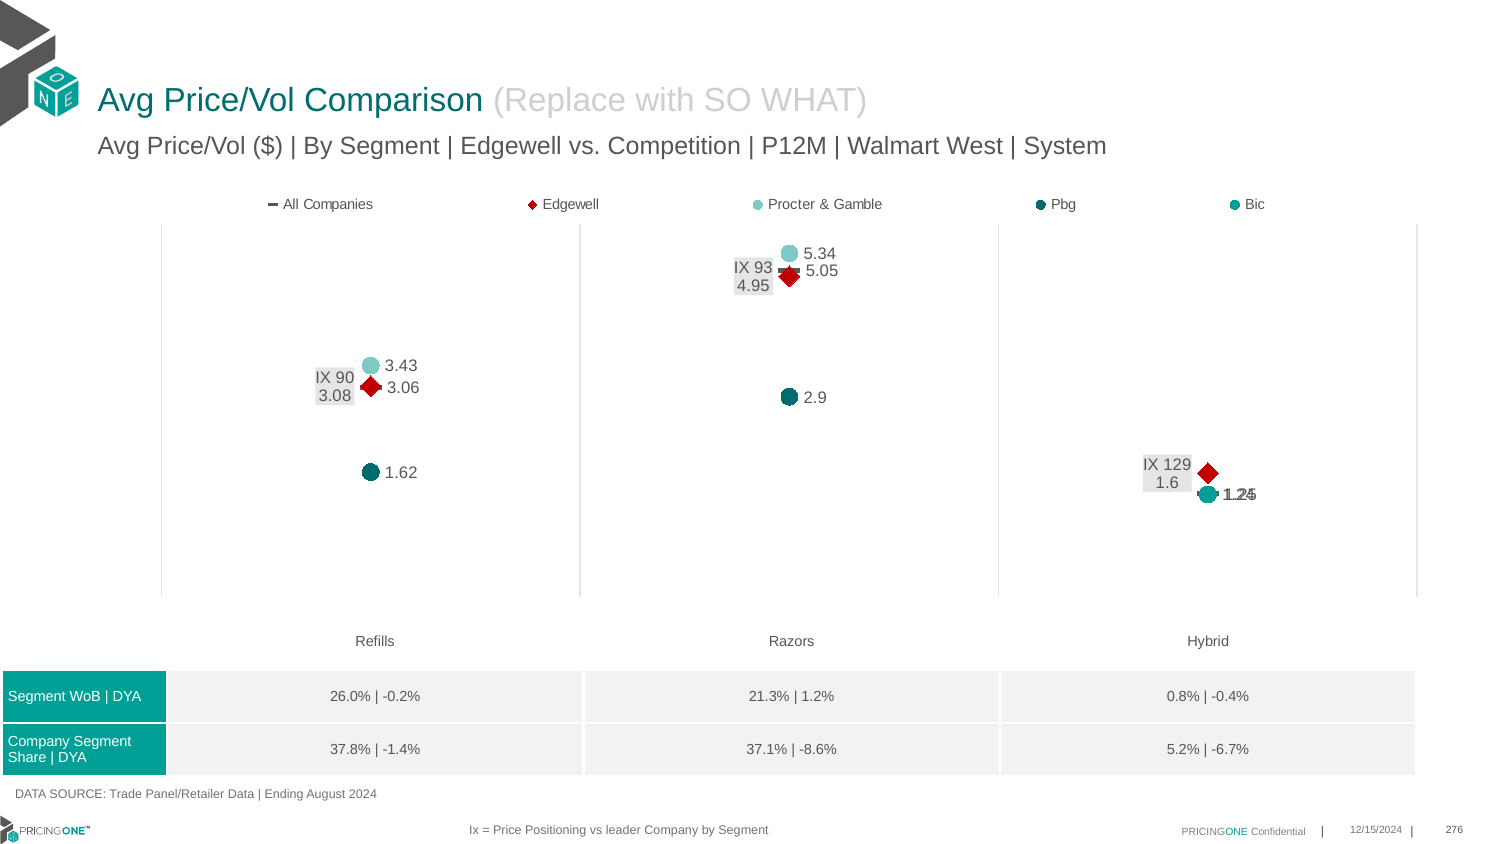

# Avg Price/Vol Comparison (Replace with SO WHAT)
Avg Price/Vol ($) | By Segment | Edgewell vs. Competition | P12M | Walmart West | System

### Chart

| Category | All Companies | Edgewell | Procter & Gamble | Pbg | Bic |
|---|---|---|---|---|---|
| IX 90 | 3.06 | 3.08 | 3.43 | 1.62 | None |
| IX 93 | 5.05 | 4.95 | 5.34 | 2.9 | None |
| IX 129 | 1.25 | 1.6 | None | None | 1.24 |
|  | Refills | Razors | Hybrid |
| --- | --- | --- | --- |
| Segment WoB | DYA | 26.0% | -0.2% | 21.3% | 1.2% | 0.8% | -0.4% |
| Company Segment Share | DYA | 37.8% | -1.4% | 37.1% | -8.6% | 5.2% | -6.7% |
DATA SOURCE: Trade Panel/Retailer Data | Ending August 2024
Ix = Price Positioning vs leader Company by Segment
12/15/2024
276